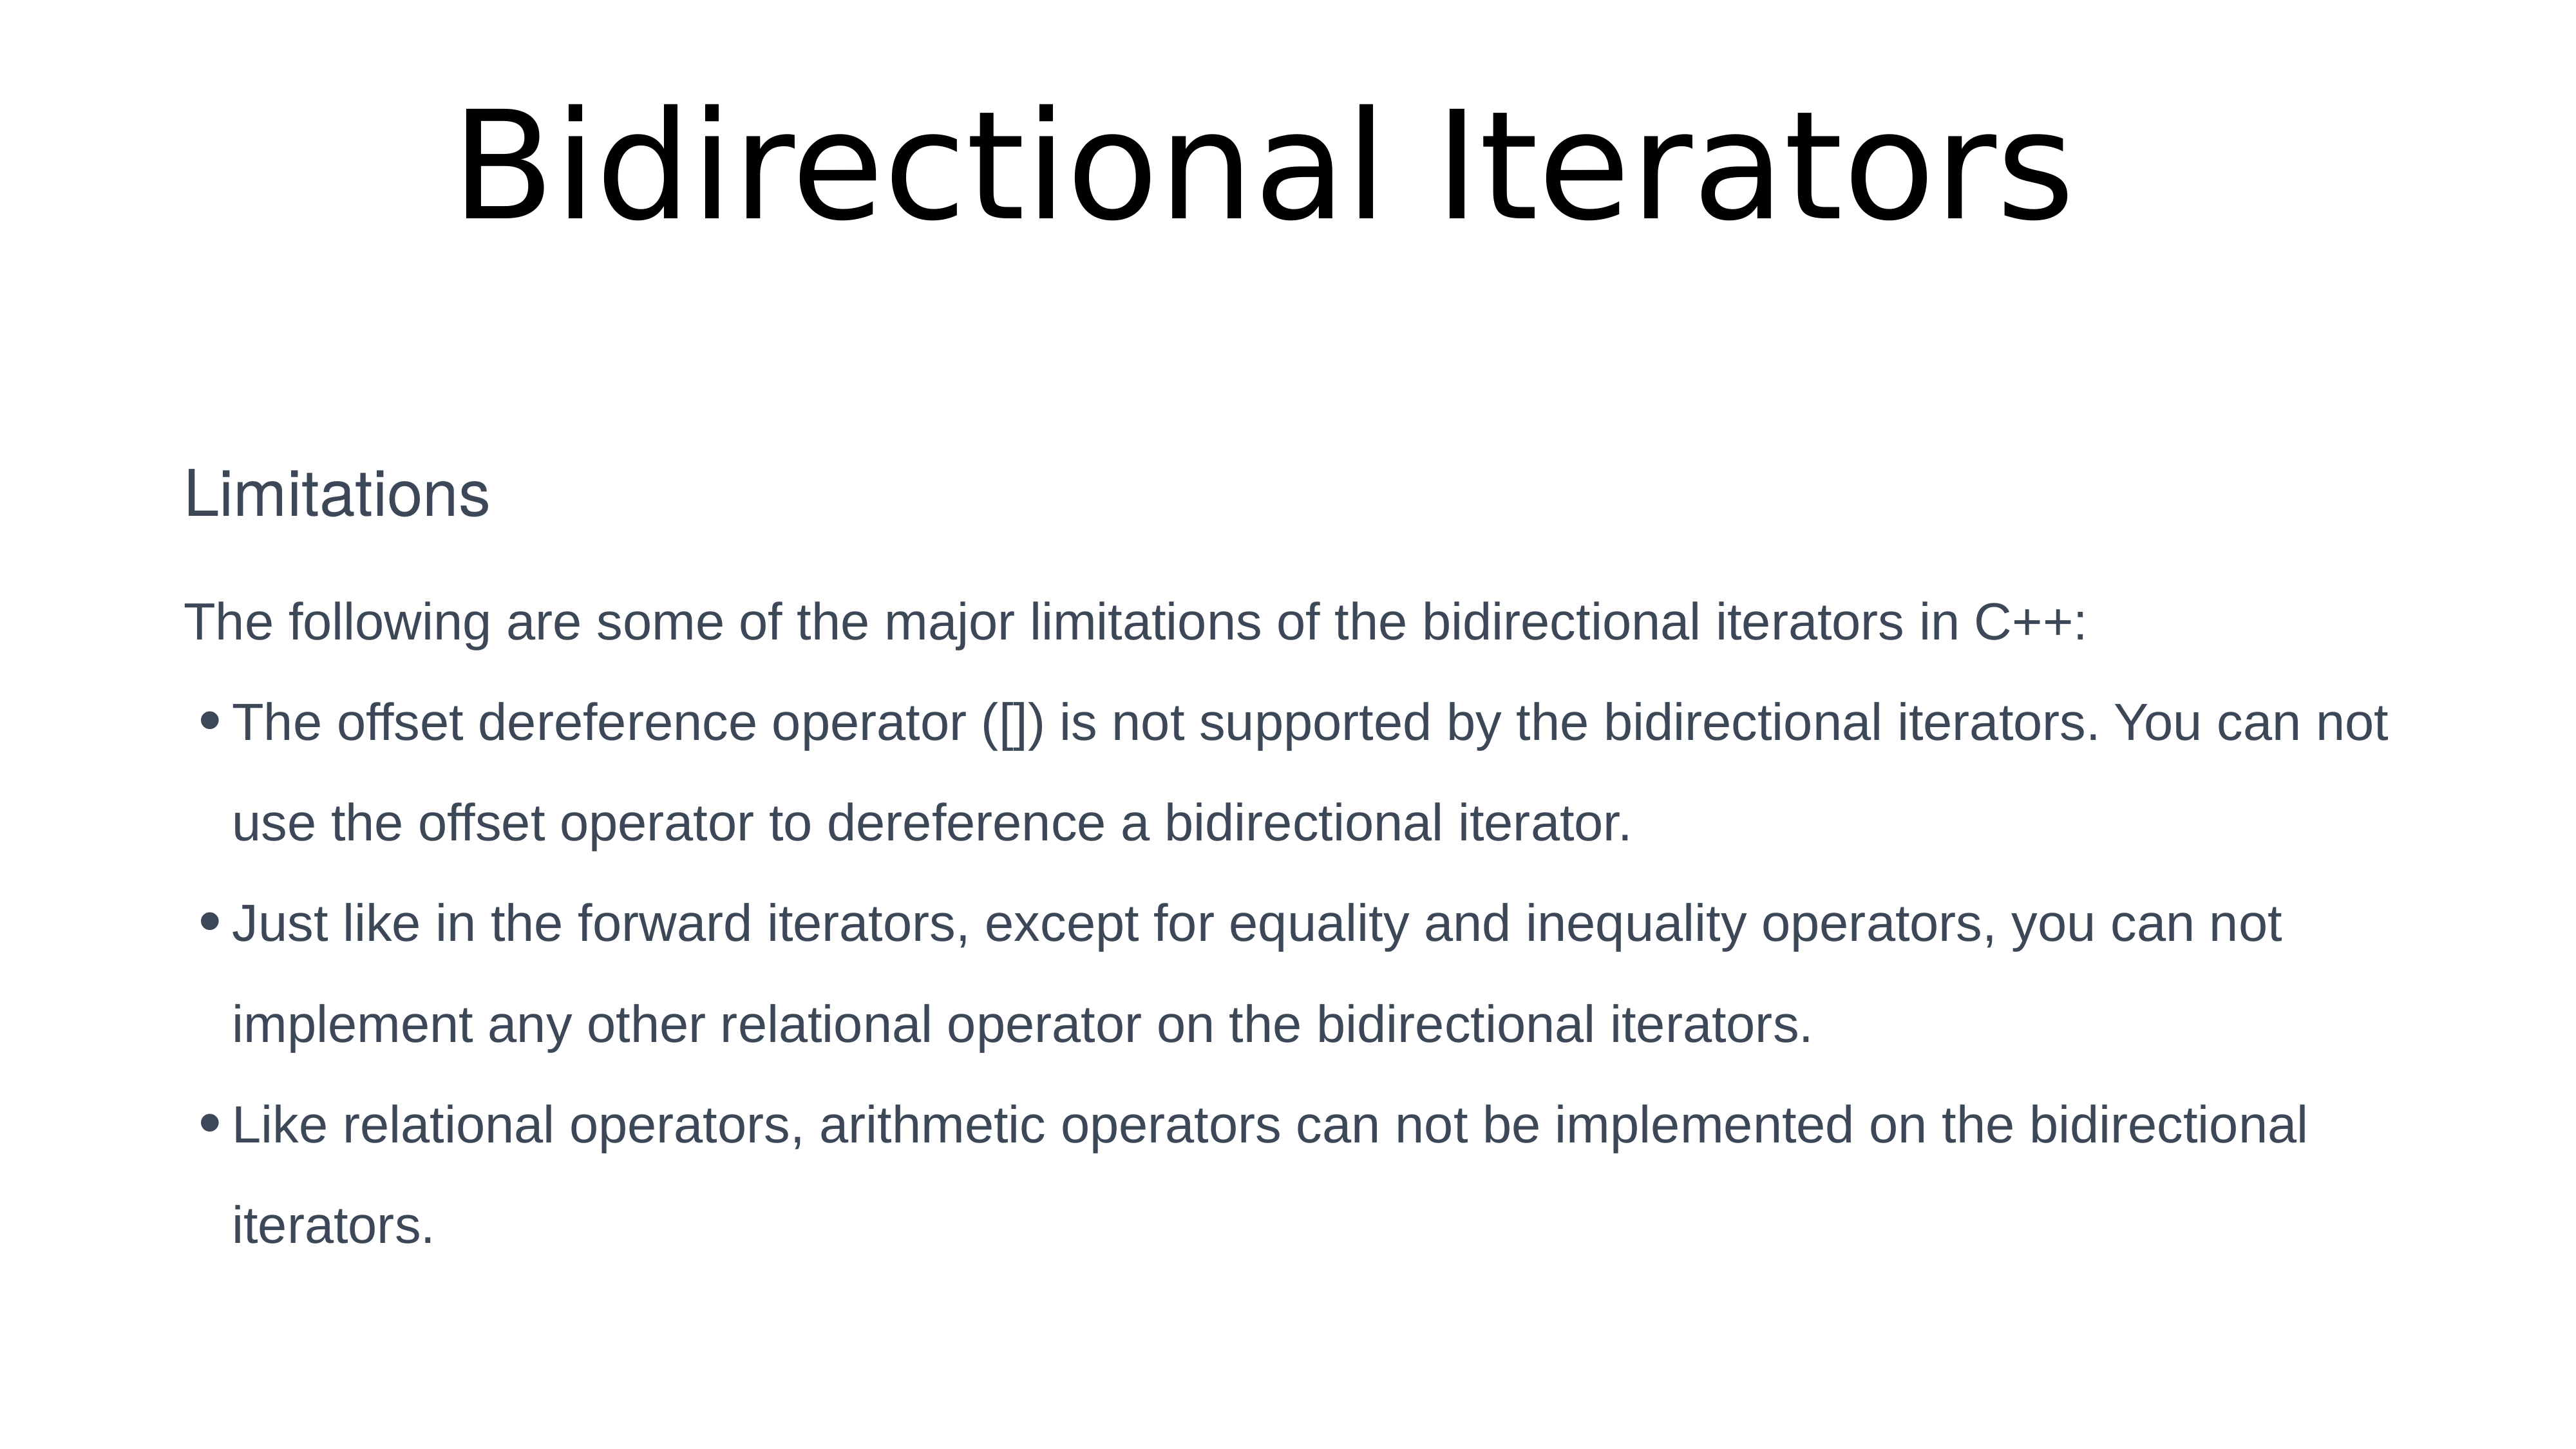

# Bidirectional Iterators
Limitations
The following are some of the major limitations of the bidirectional iterators in C++:
The offset dereference operator ([]) is not supported by the bidirectional iterators. You can not use the offset operator to dereference a bidirectional iterator.
Just like in the forward iterators, except for equality and inequality operators, you can not implement any other relational operator on the bidirectional iterators.
Like relational operators, arithmetic operators can not be implemented on the bidirectional iterators.